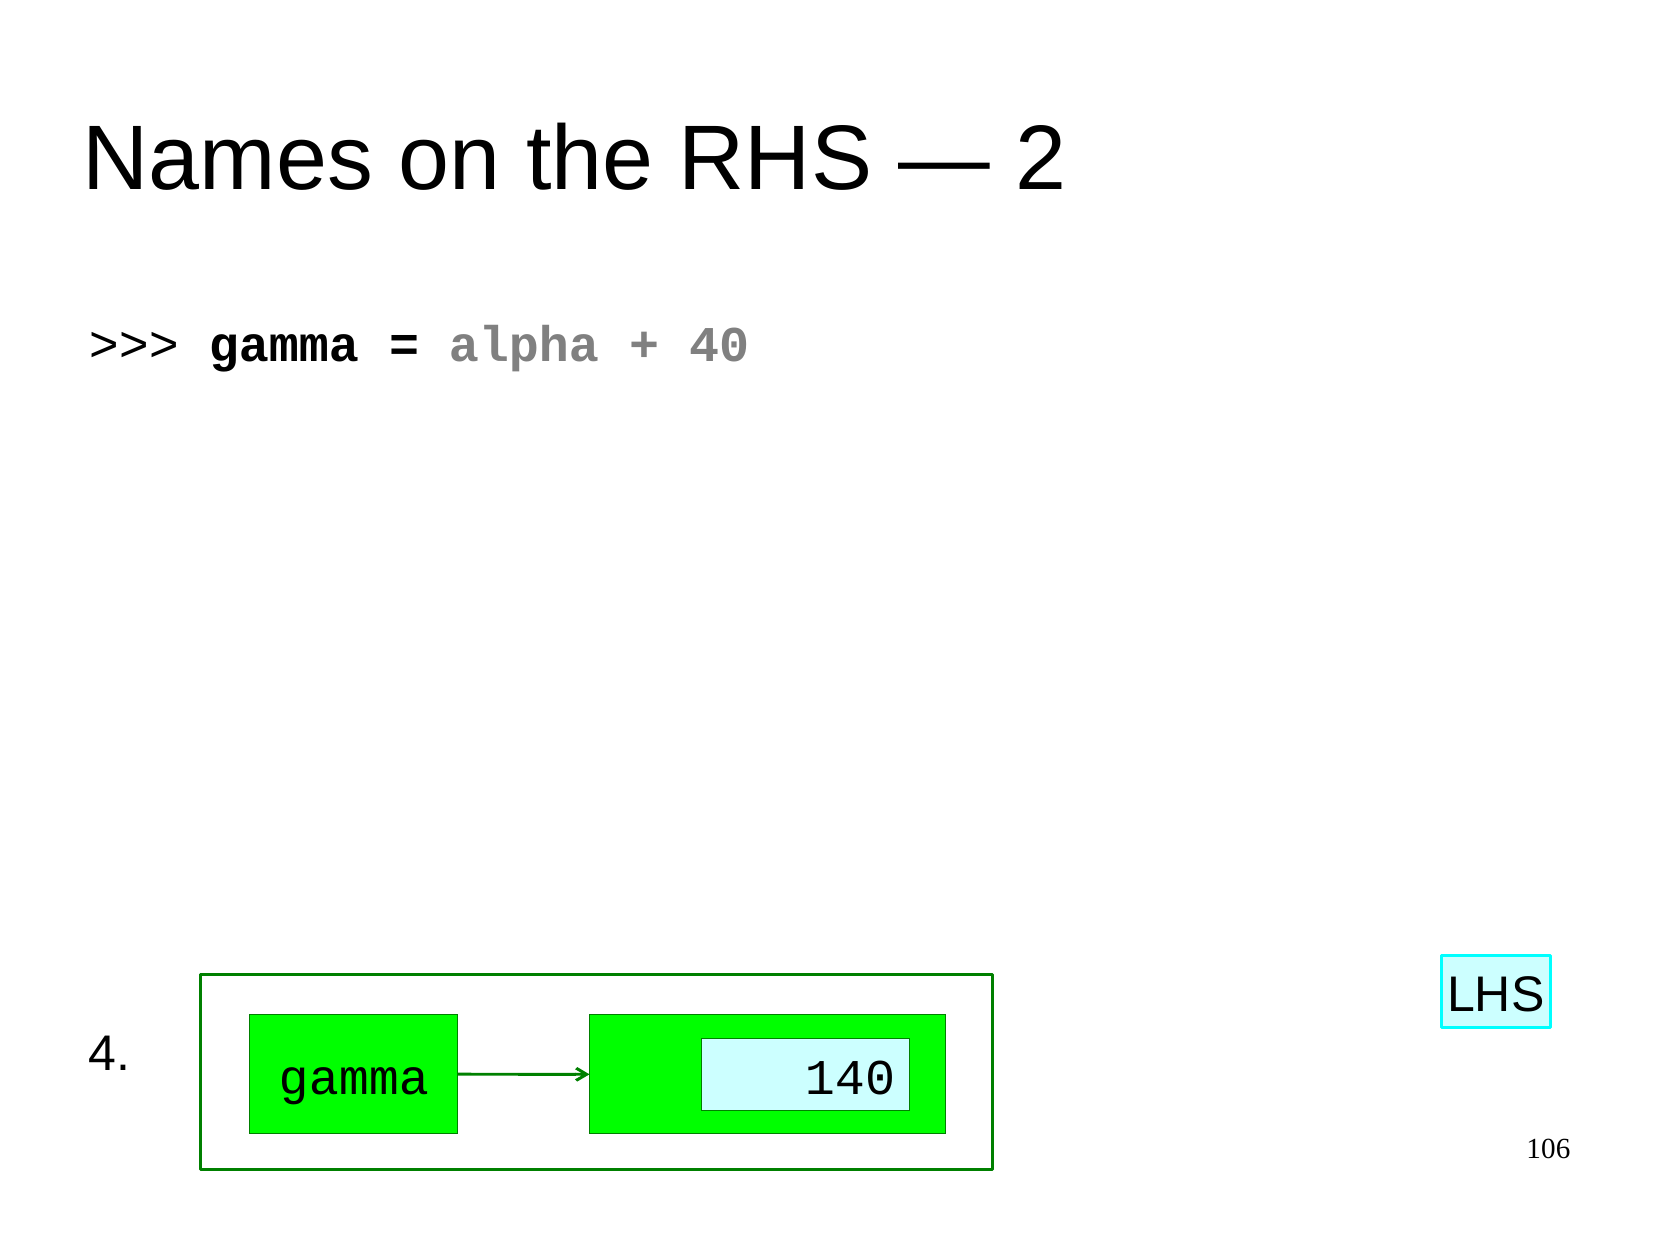

Names on the RHS — 2
>>>
gamma = alpha + 40
LHS

4.
gamma
int
140
106